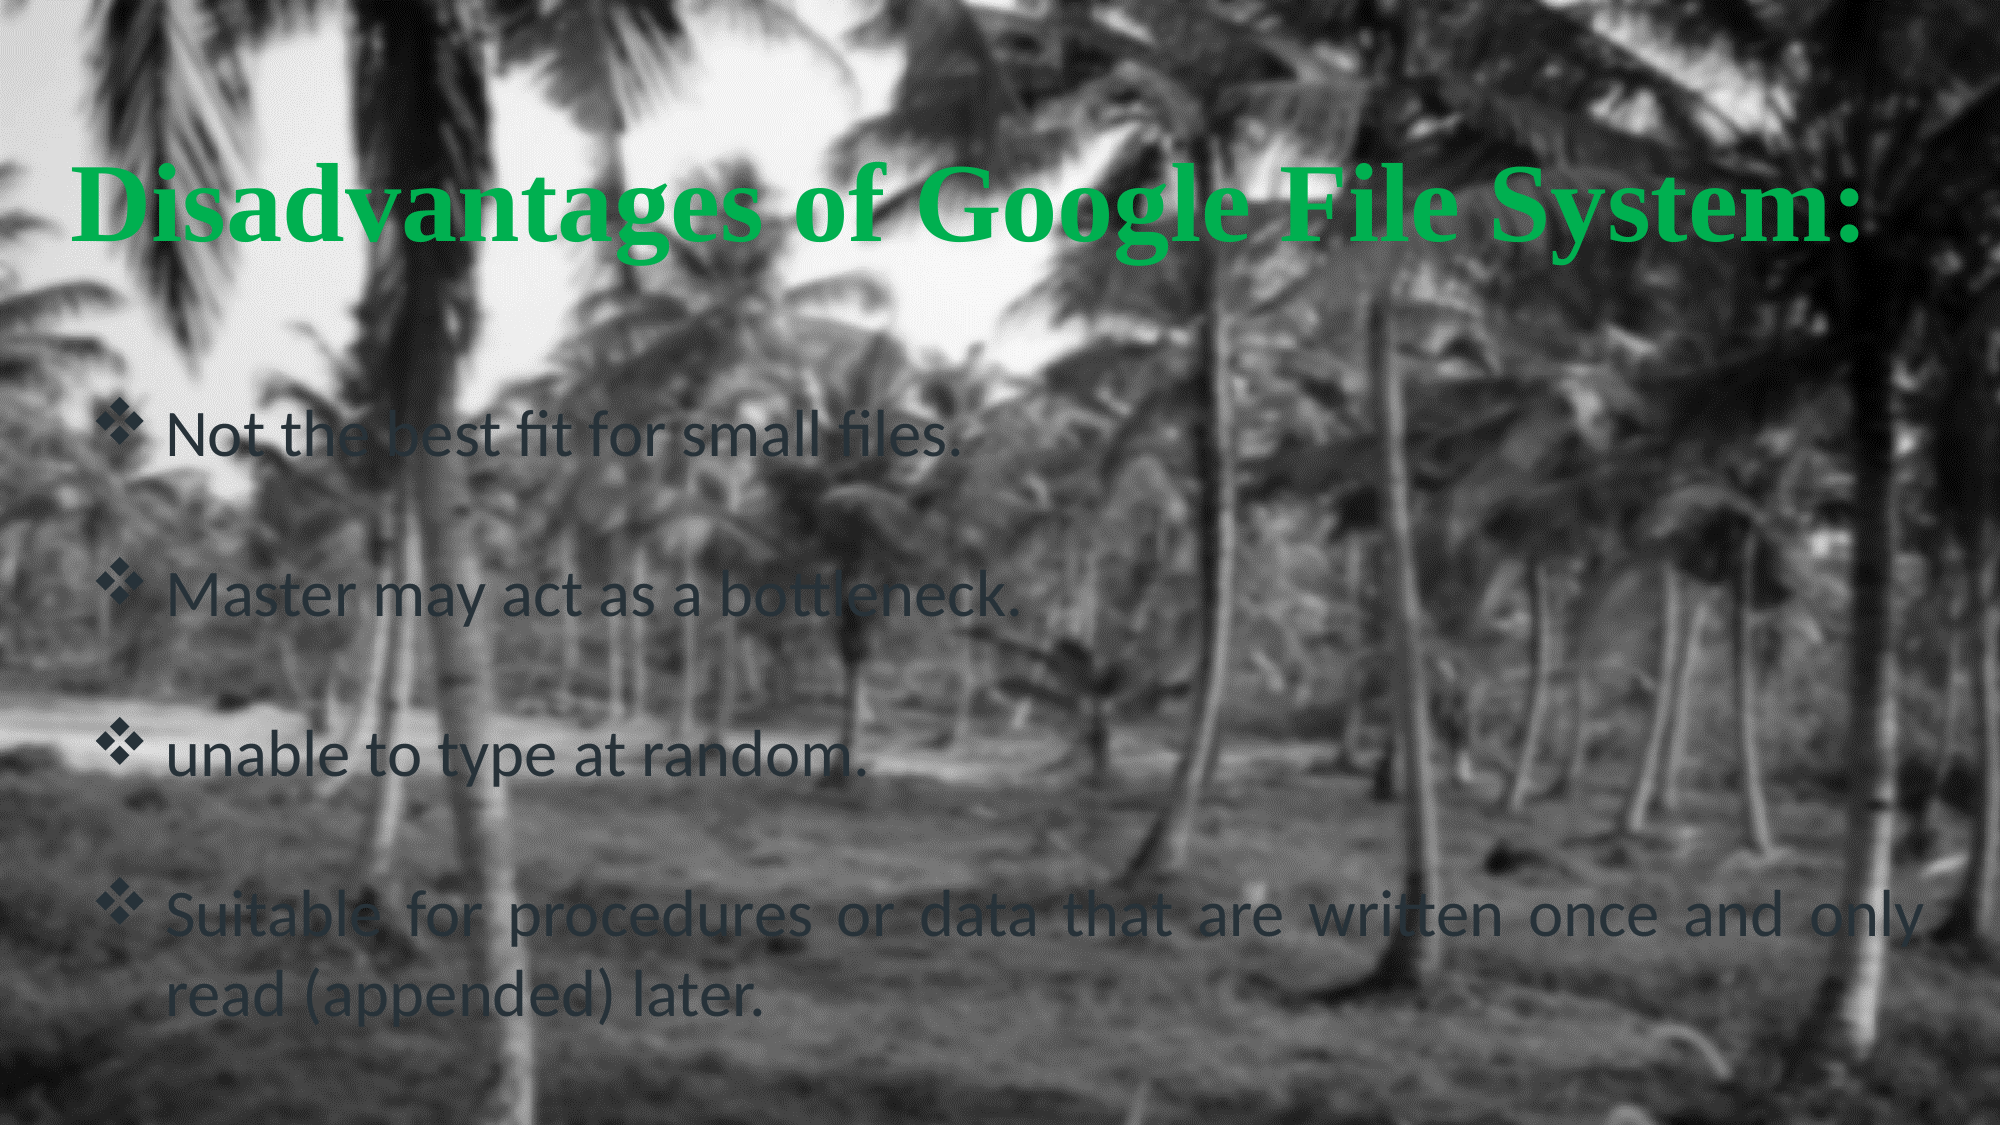

# Disadvantages of Google File System:

Not the best fit for small files.

Master may act as a bottleneck.

unable to type at random.

Suitable for procedures or data that are written once and only read (appended) later.